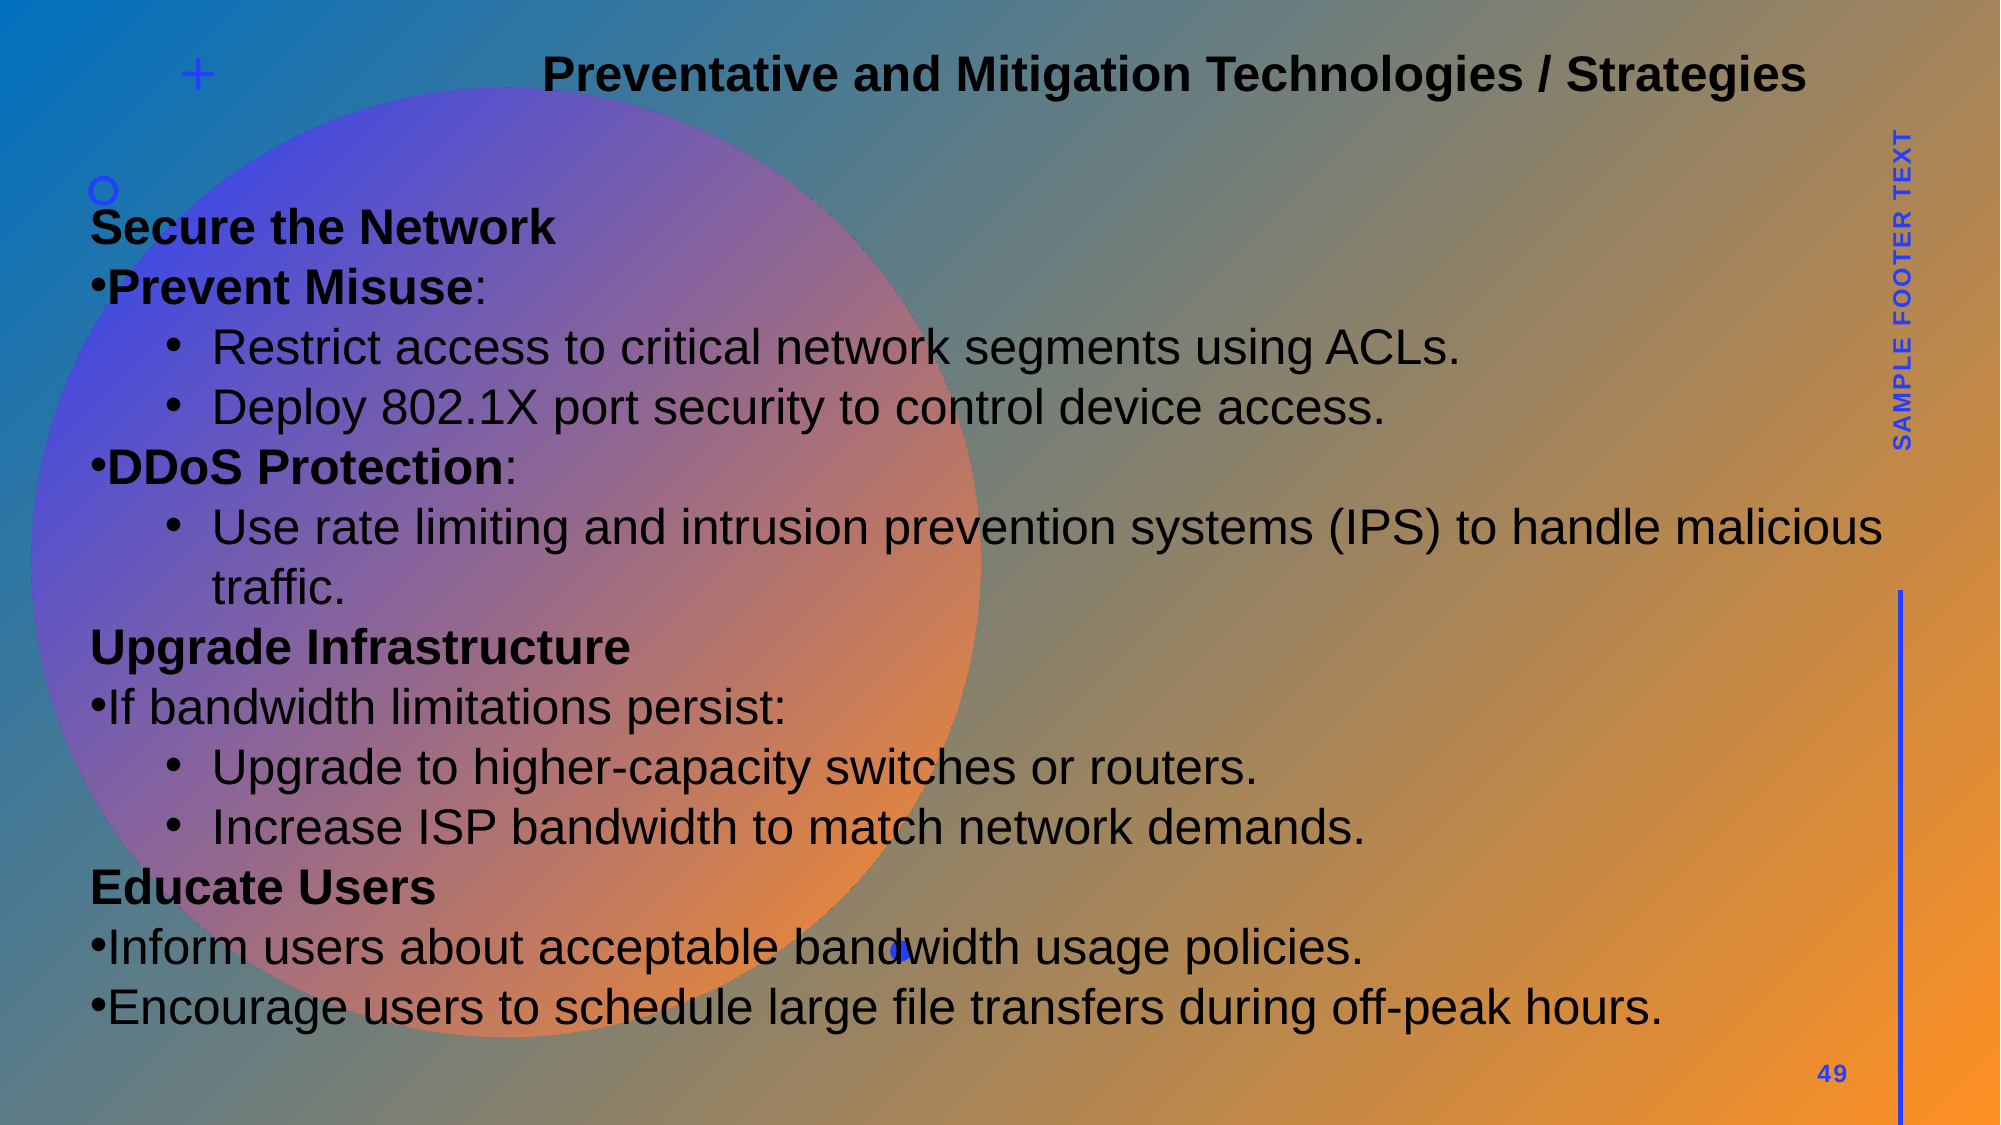

Preventative and Mitigation Technologies / Strategies
Secure the Network
Prevent Misuse:
Restrict access to critical network segments using ACLs.
Deploy 802.1X port security to control device access.
DDoS Protection:
Use rate limiting and intrusion prevention systems (IPS) to handle malicious traffic.
Upgrade Infrastructure
If bandwidth limitations persist:
Upgrade to higher-capacity switches or routers.
Increase ISP bandwidth to match network demands.
Educate Users
Inform users about acceptable bandwidth usage policies.
Encourage users to schedule large file transfers during off-peak hours.
Sample Footer Text
49